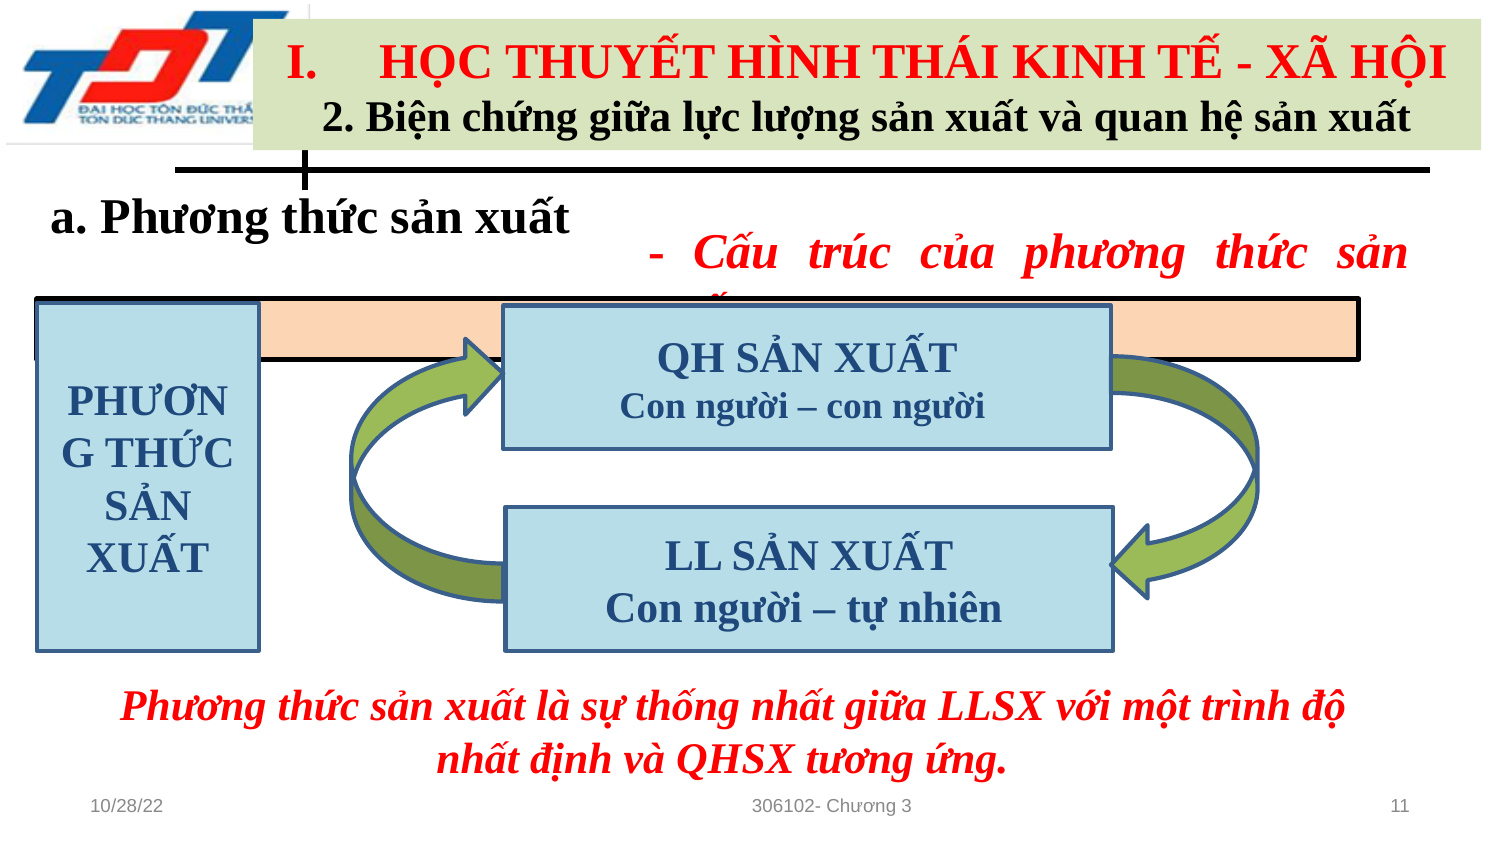

HỌC THUYẾT HÌNH THÁI KINH TẾ - XÃ HỘI
2. Biện chứng giữa lực lượng sản xuất và quan hệ sản xuất
a. Phương thức sản xuất
- Cấu trúc của phương thức sản xuất

PHƯƠNG THỨC SẢN XUẤT
QH SẢN XUẤT
Con người – con người

LL SẢN XUẤT
Con người – tự nhiên
Phương thức sản xuất là sự thống nhất giữa LLSX với một trình độ nhất định và QHSX tương ứng.
10/28/22
11
306102- Chương 3